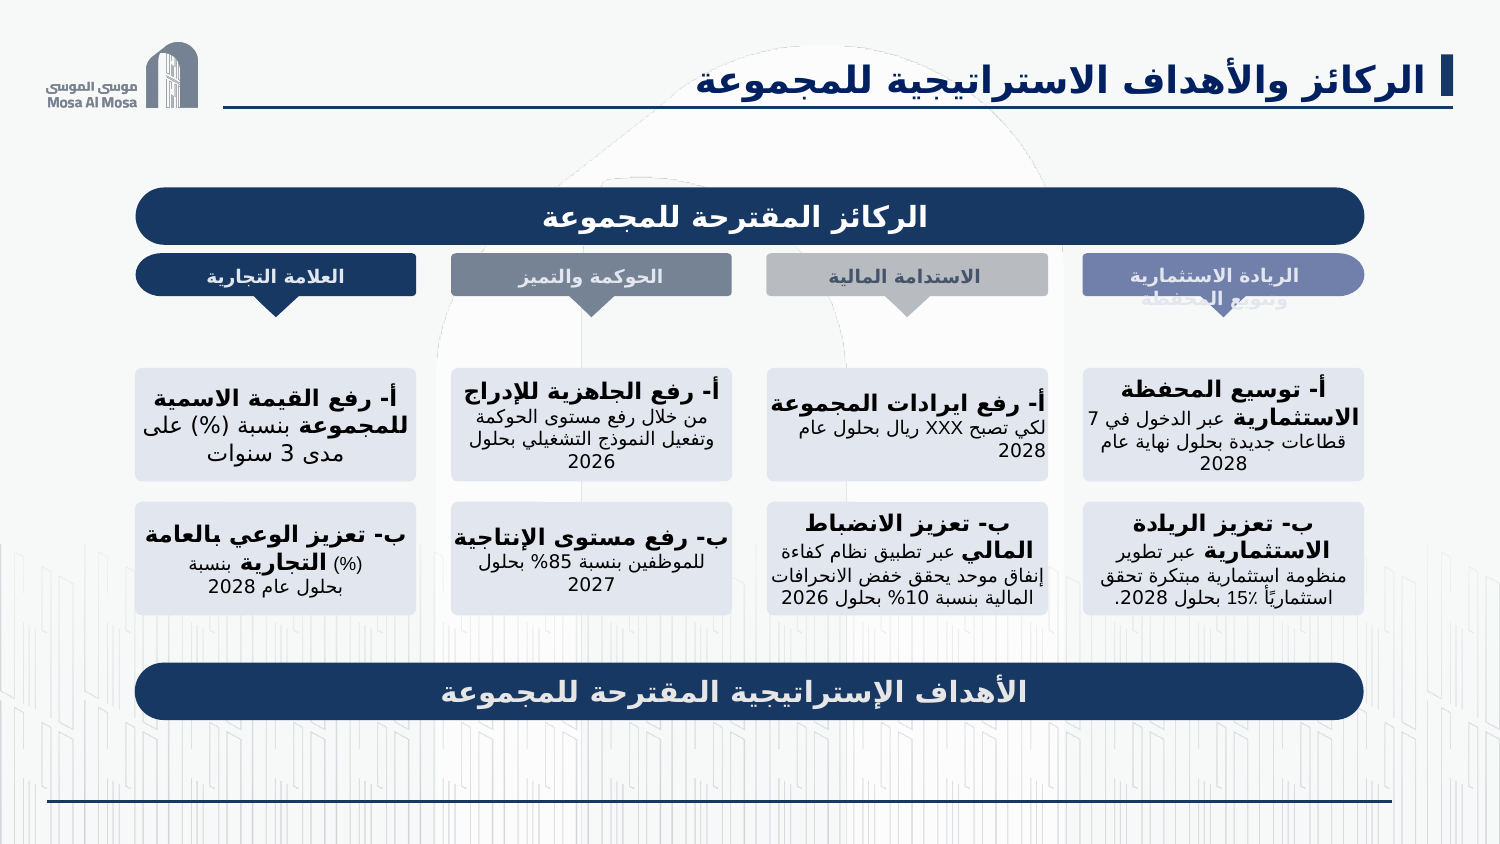

الركائز والأهداف الاستراتيجية للمجموعة
الركائز المقترحة للمجموعة

الأهداف الإستراتيجية المقترحة للمجموعة
العلامة التجارية
الحوكمة والتميز
الاستدامة المالية
الريادة الاستثمارية وتنويع المحفظة
أ- رفع القيمة الاسمية للمجموعة بنسبة (%) على مدى 3 سنوات
أ- رفع الجاهزية للإدراج من خلال رفع مستوى الحوكمة وتفعيل النموذج التشغيلي بحلول 2026
أ- رفع ايرادات المجموعة لكي تصبح XXX ريال بحلول عام 2028
أ- توسيع المحفظة الاستثمارية عبر الدخول في 7 قطاعات جديدة بحلول نهاية عام 2028
ب- رفع مستوى الإنتاجية للموظفين بنسبة 85% بحلول 2027
ب- تعزيز الوعي بالعامة التجارية بنسبة (%)
بحلول عام 2028
ب- تعزيز الانضباط المالي عبر تطبيق نظام كفاءة إنفاق موحد يحقق خفض الانحرافات المالية بنسبة 10% بحلول 2026
ب- تعزيز الريادة الاستثمارية عبر تطوير منظومة استثمارية مبتكرة تحقق استثماريًأ ‎15٪ بحلول 2028.